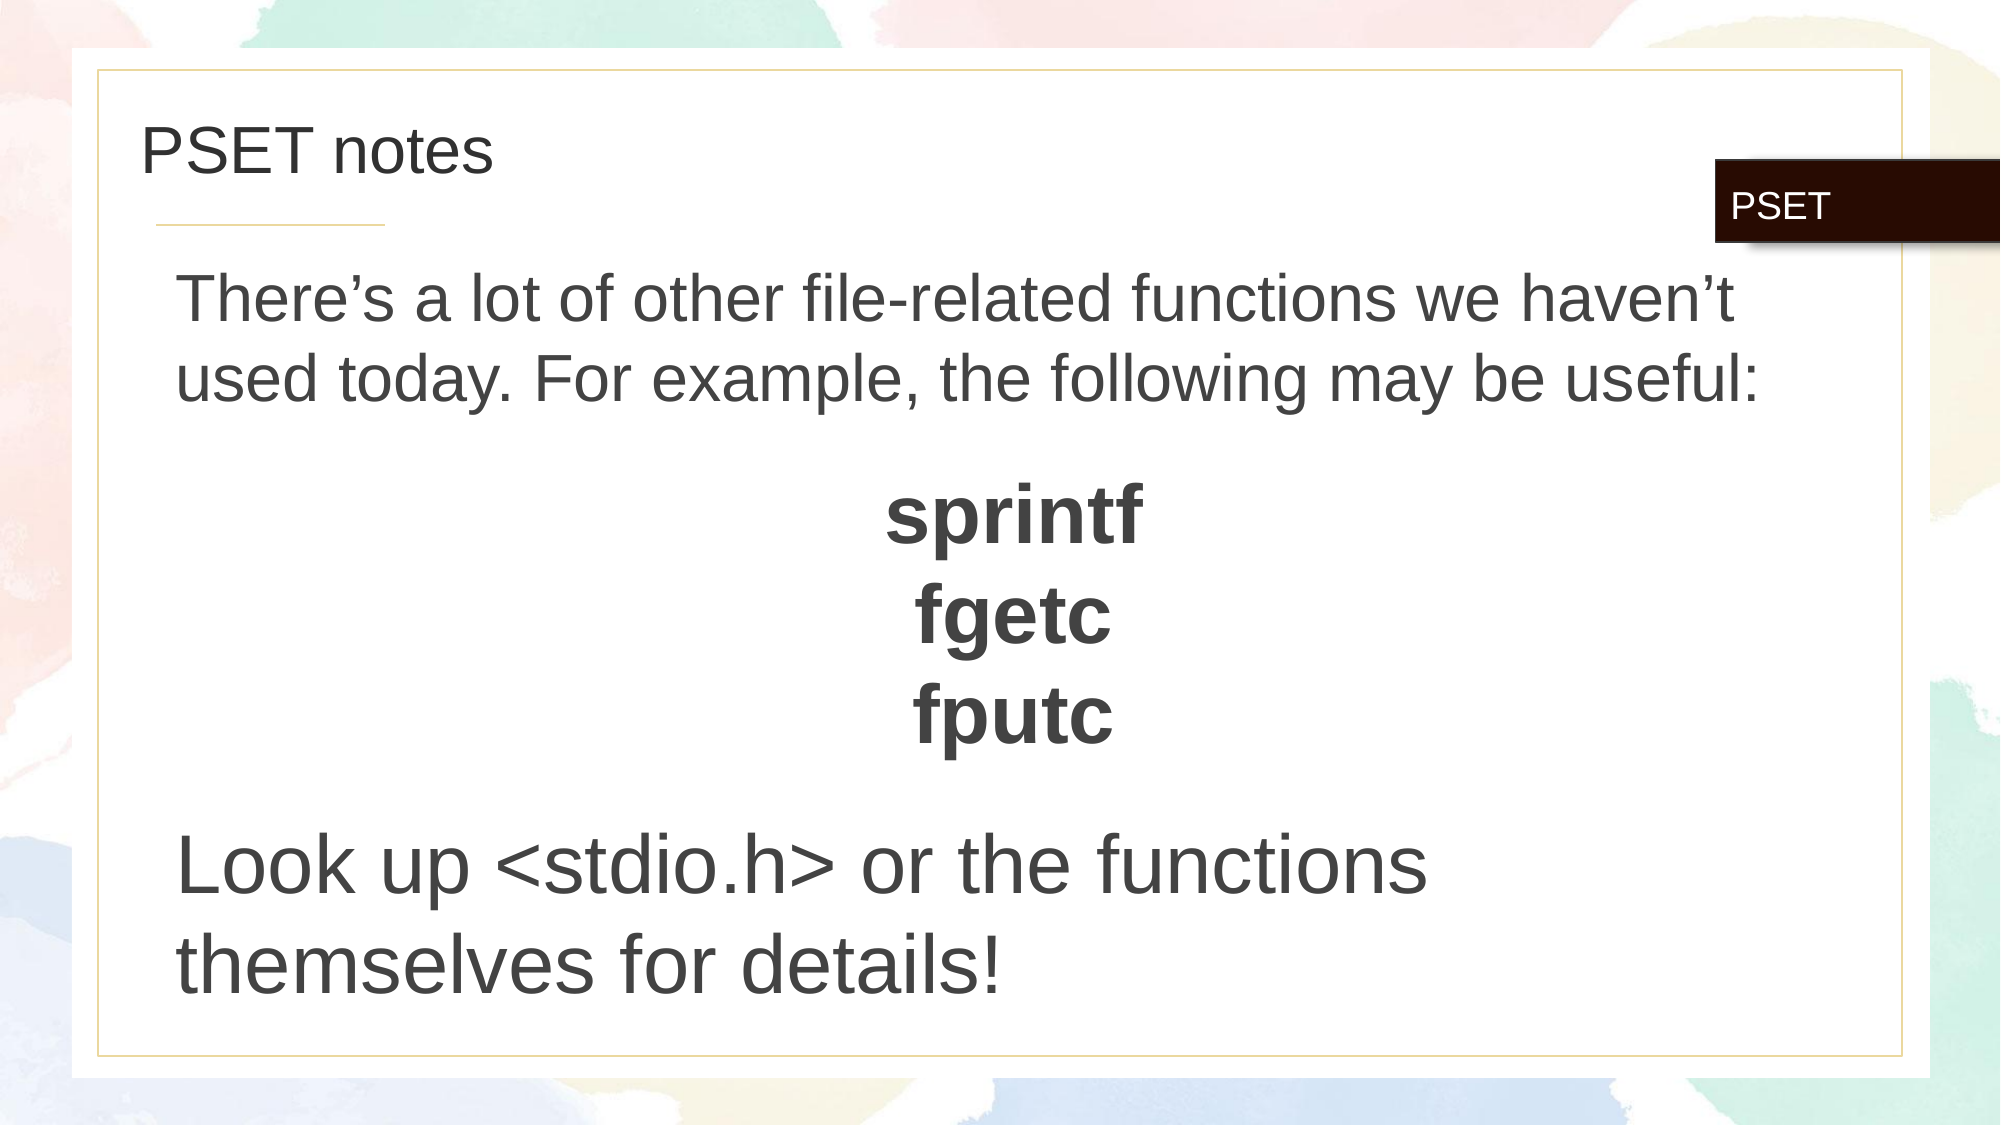

# PSET notes
PSET
There’s a lot of other file-related functions we haven’t used today. For example, the following may be useful:

sprintf
fgetc
fputc

Look up <stdio.h> or the functions themselves for details!